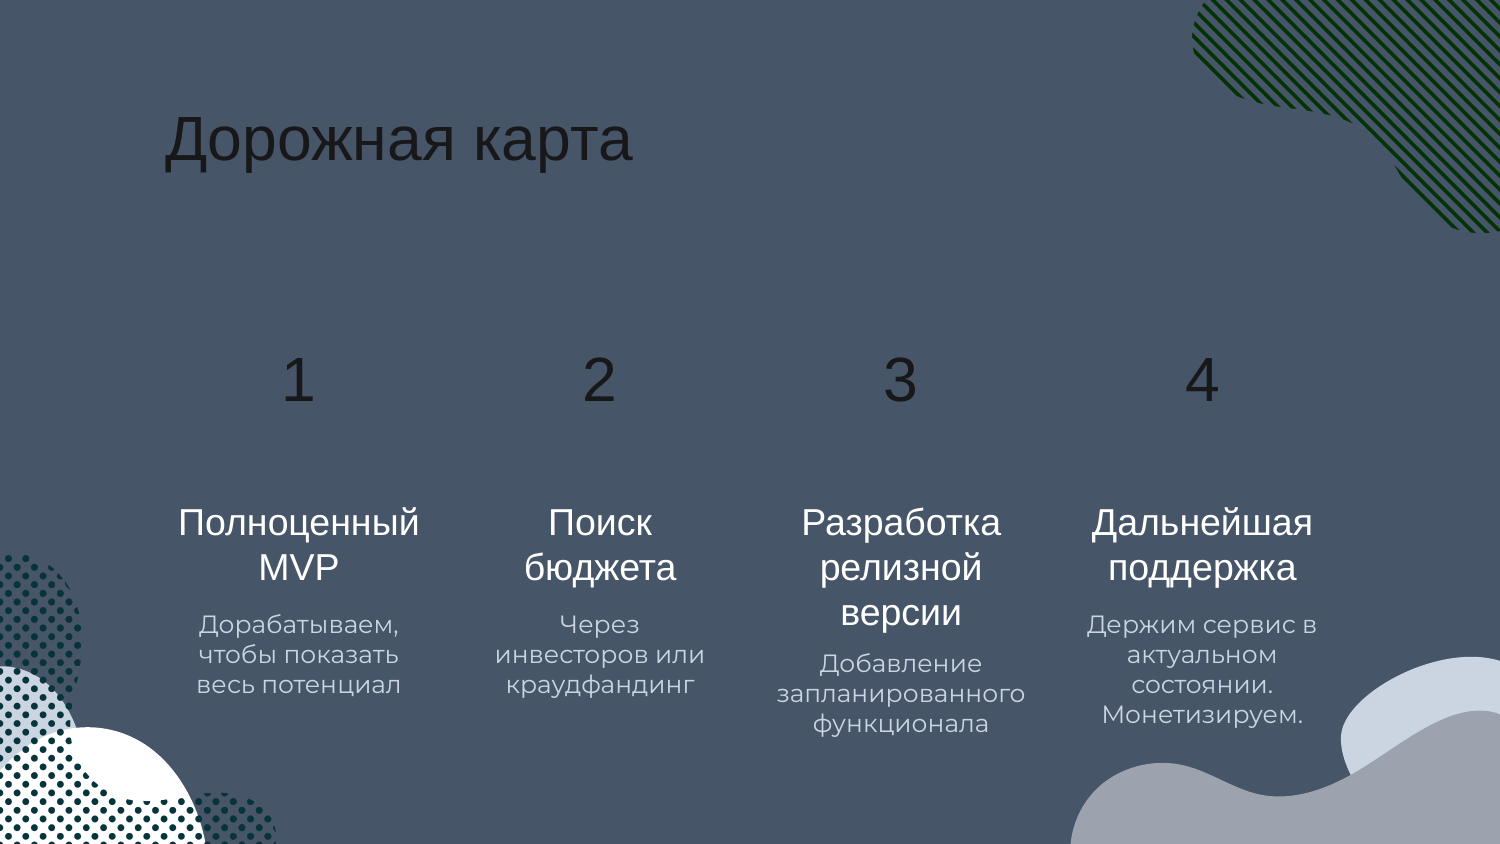

# Дорожная карта
1
2
3
4
Полноценный MVP
Поиск бюджета
Разработка релизной версии
Дальнейшая поддержка
Через инвесторов или краудфандинг
Дорабатываем, чтобы показать весь потенциал
Держим сервис в актуальном состоянии. Монетизируем.
Добавление запланированного функционала